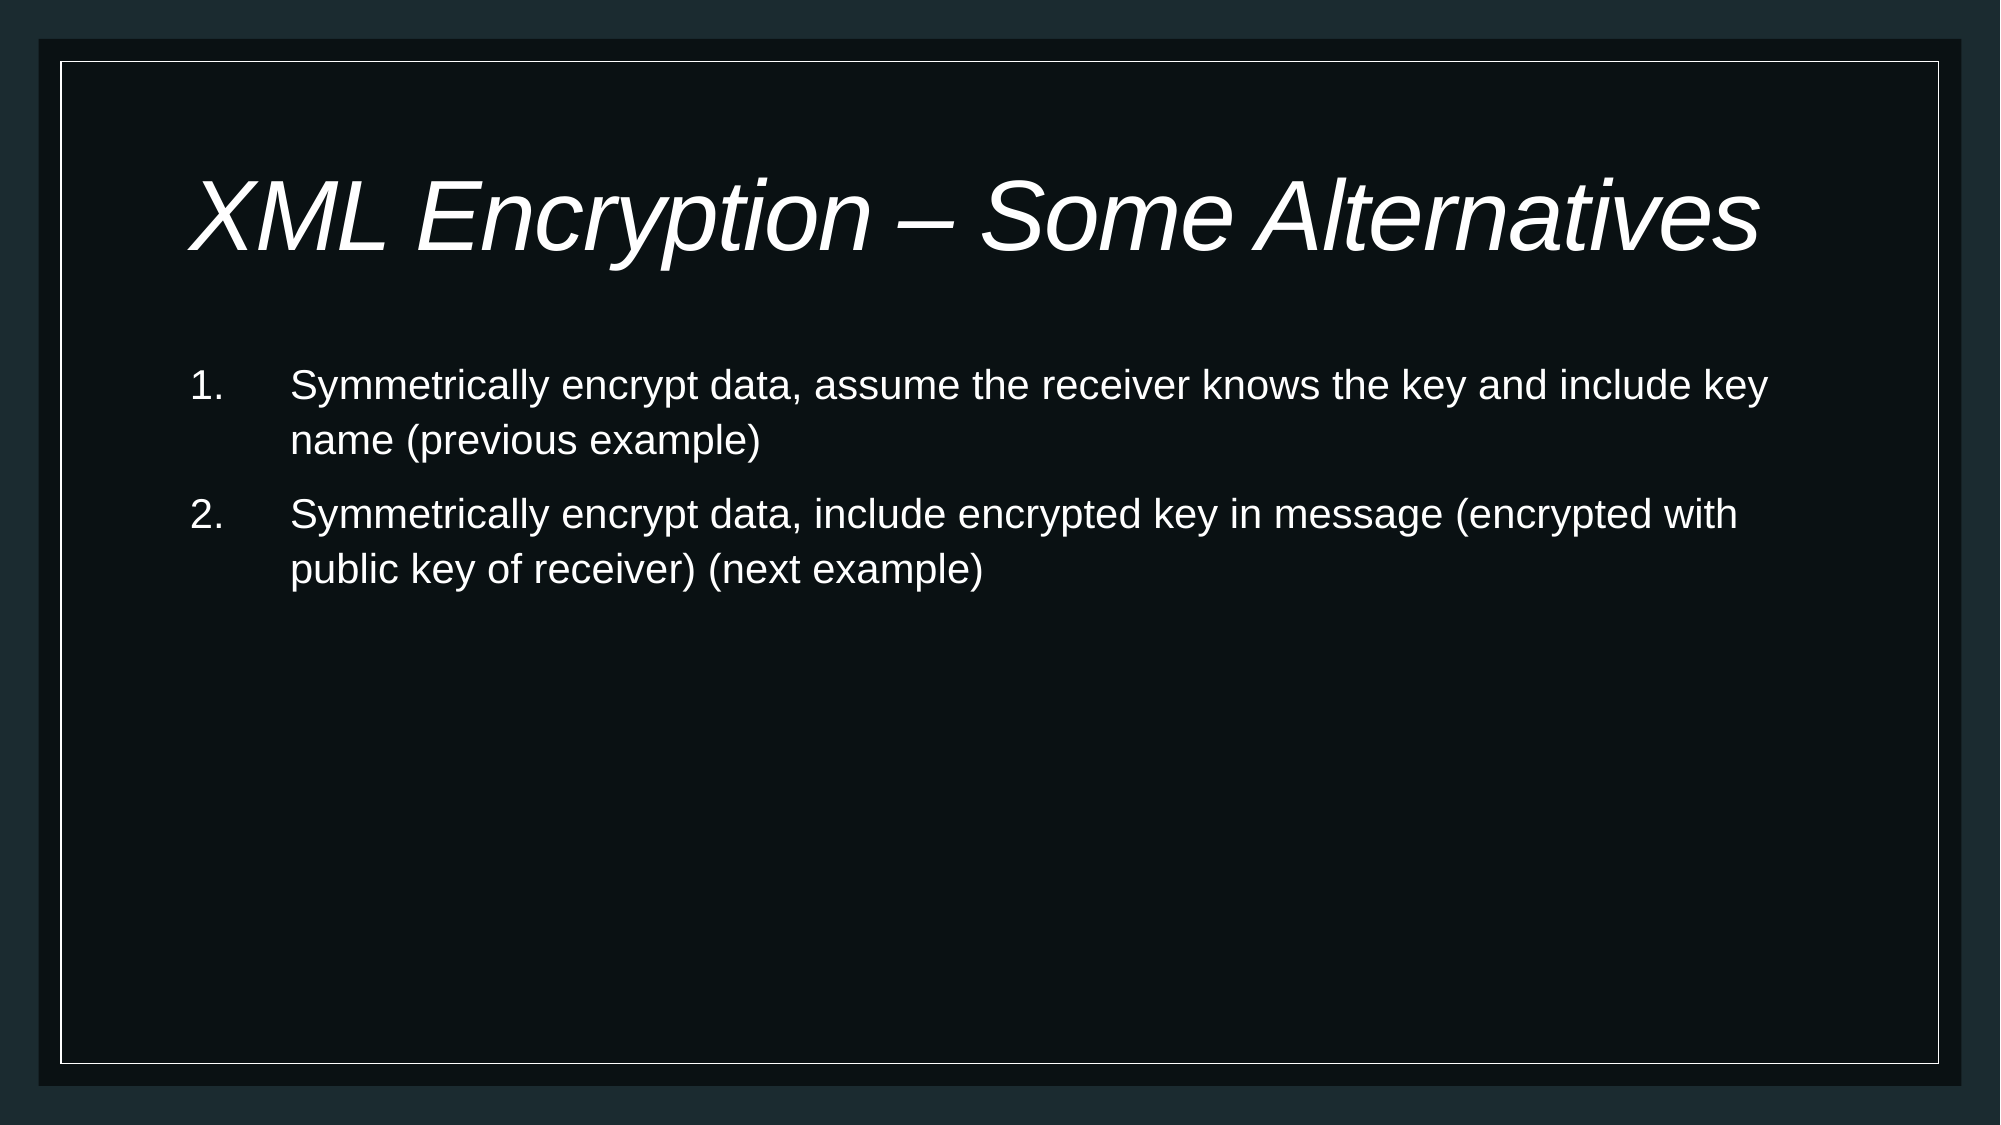

# XML Encryption – Some Alternatives
Symmetrically encrypt data, assume the receiver knows the key and include key name (previous example)
Symmetrically encrypt data, include encrypted key in message (encrypted with public key of receiver) (next example)